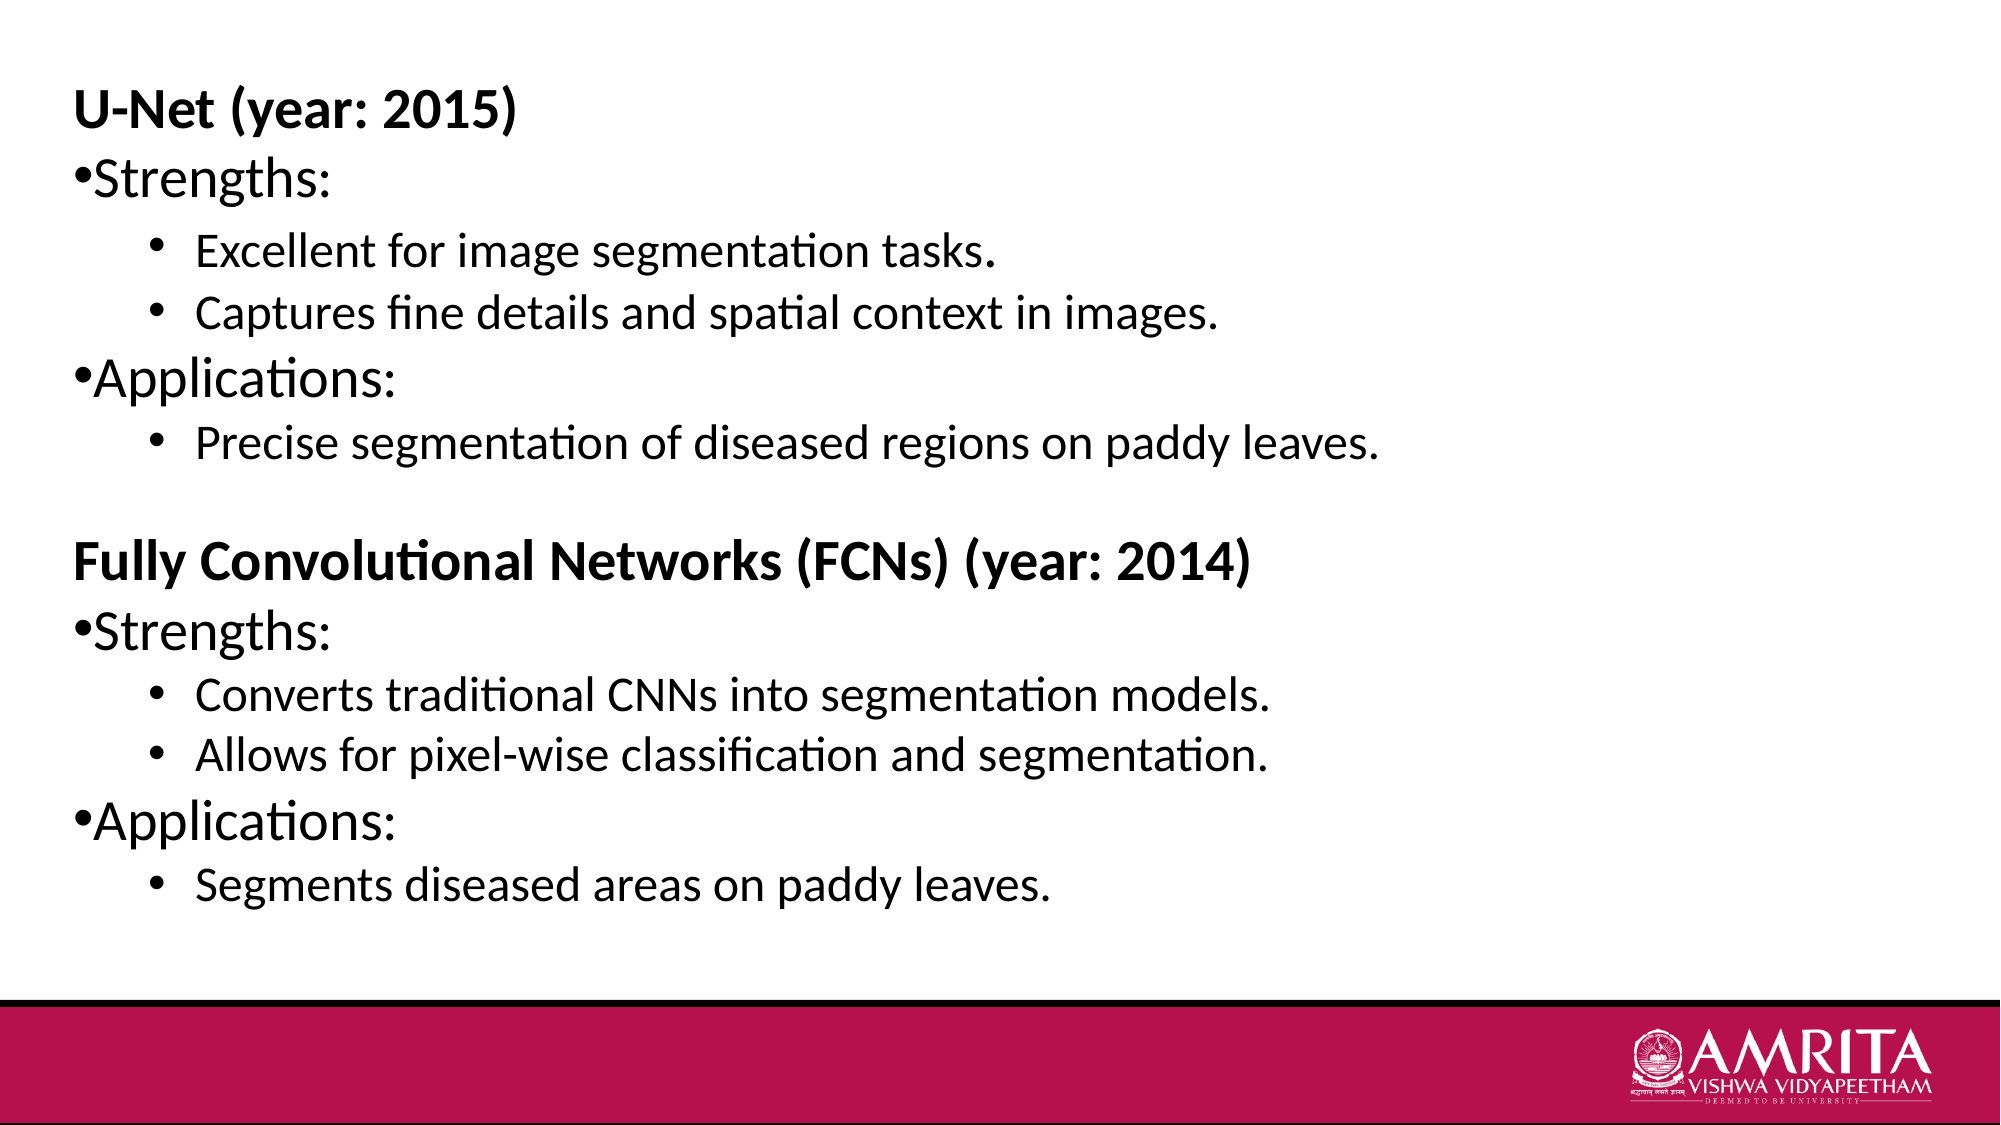

U-Net (year: 2015)
Strengths:
Excellent for image segmentation tasks.
Captures fine details and spatial context in images.
Applications:
Precise segmentation of diseased regions on paddy leaves.
Fully Convolutional Networks (FCNs) (year: 2014)
Strengths:
Converts traditional CNNs into segmentation models.
Allows for pixel-wise classification and segmentation.
Applications:
Segments diseased areas on paddy leaves.